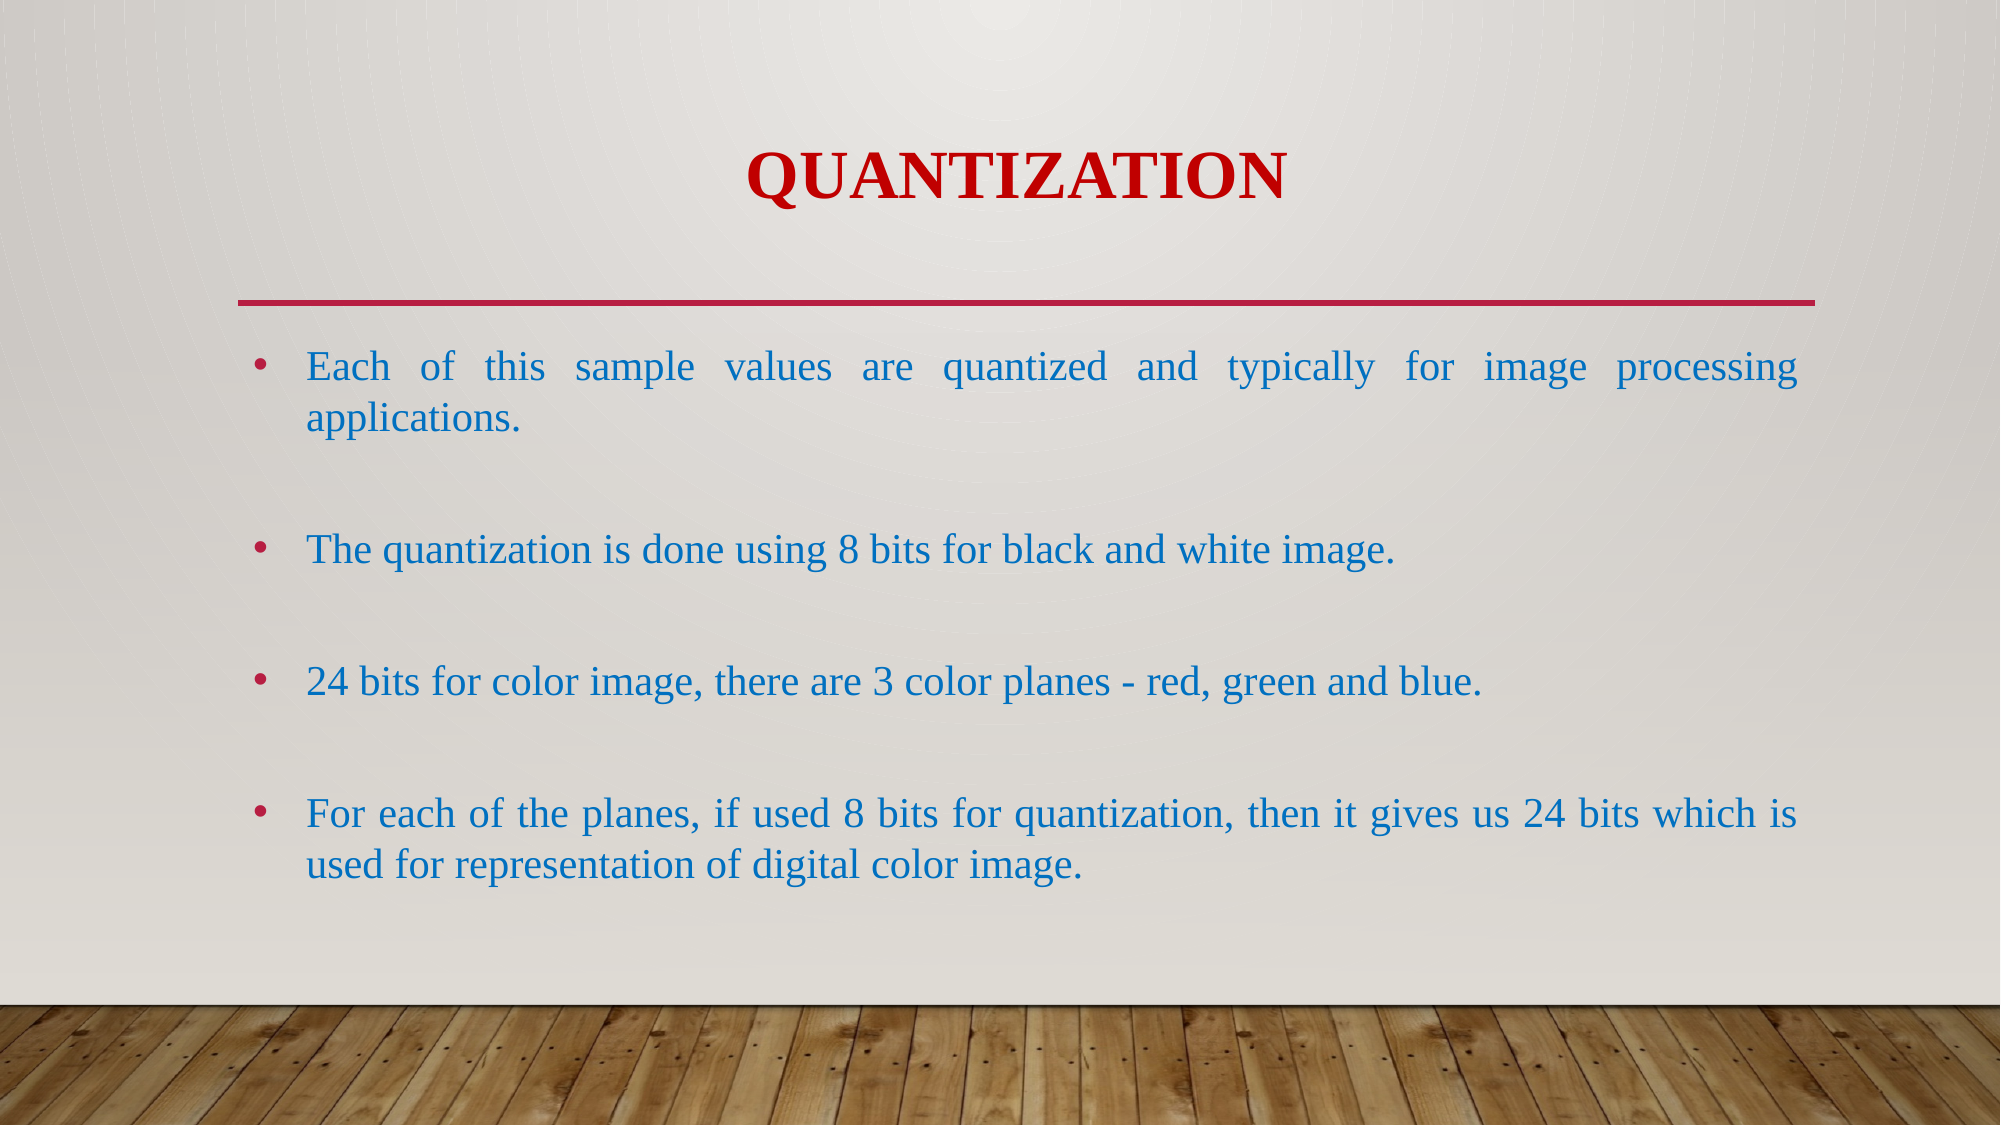

# Quantization
Each of this sample values are quantized and typically for image processing applications.

The quantization is done using 8 bits for black and white image.

24 bits for color image, there are 3 color planes - red, green and blue.

For each of the planes, if used 8 bits for quantization, then it gives us 24 bits which is used for representation of digital color image.